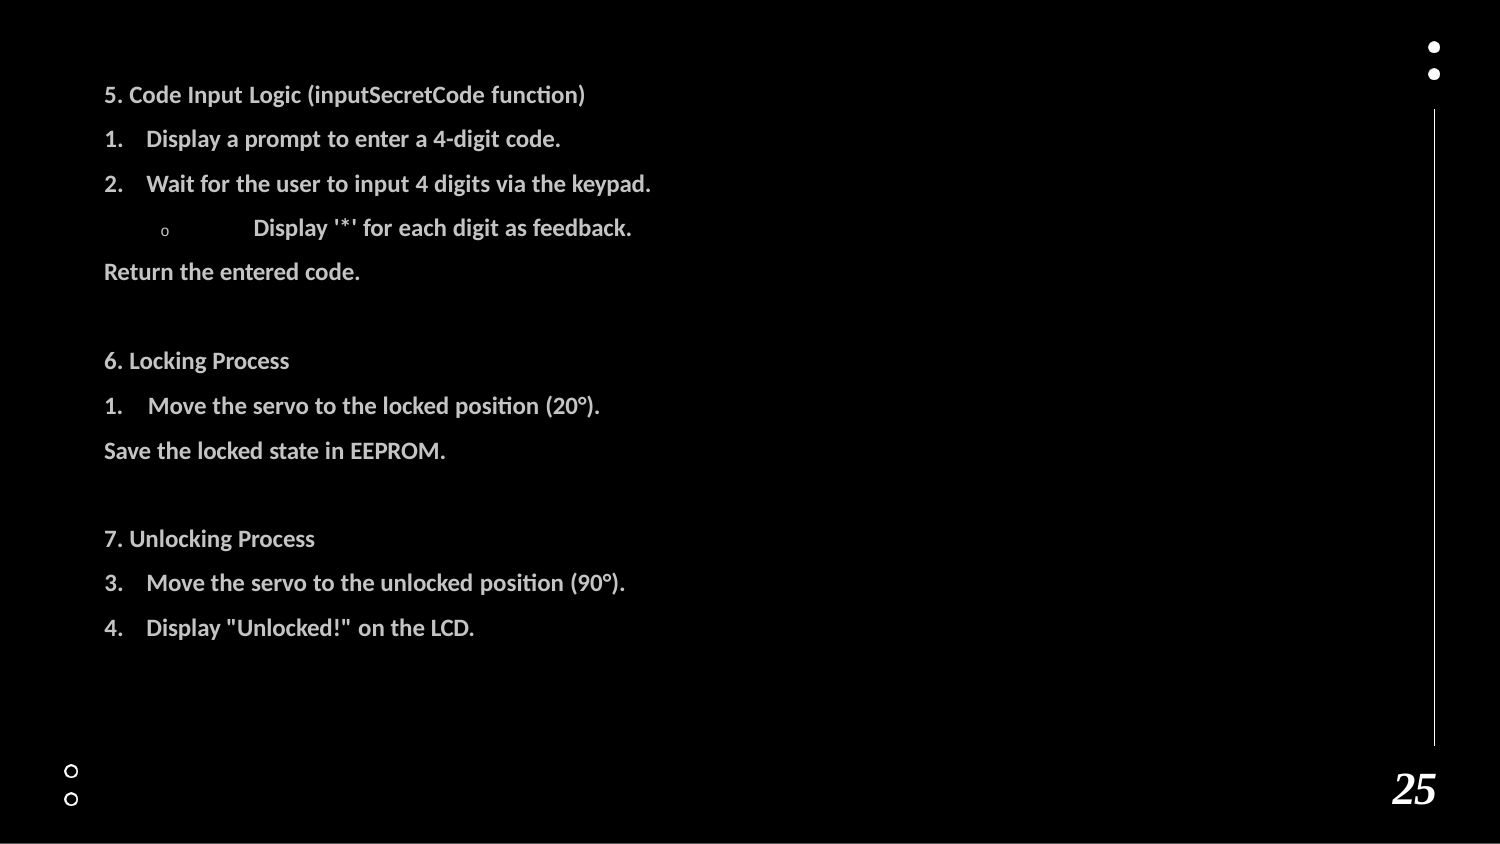

5. Code Input Logic (inputSecretCode function)
Display a prompt to enter a 4-digit code.
Wait for the user to input 4 digits via the keypad.
o	Display '*' for each digit as feedback.
Return the entered code.

6. Locking Process
1.	Move the servo to the locked position (20°).
Save the locked state in EEPROM.

7. Unlocking Process
Move the servo to the unlocked position (90°).
Display "Unlocked!" on the LCD.
25